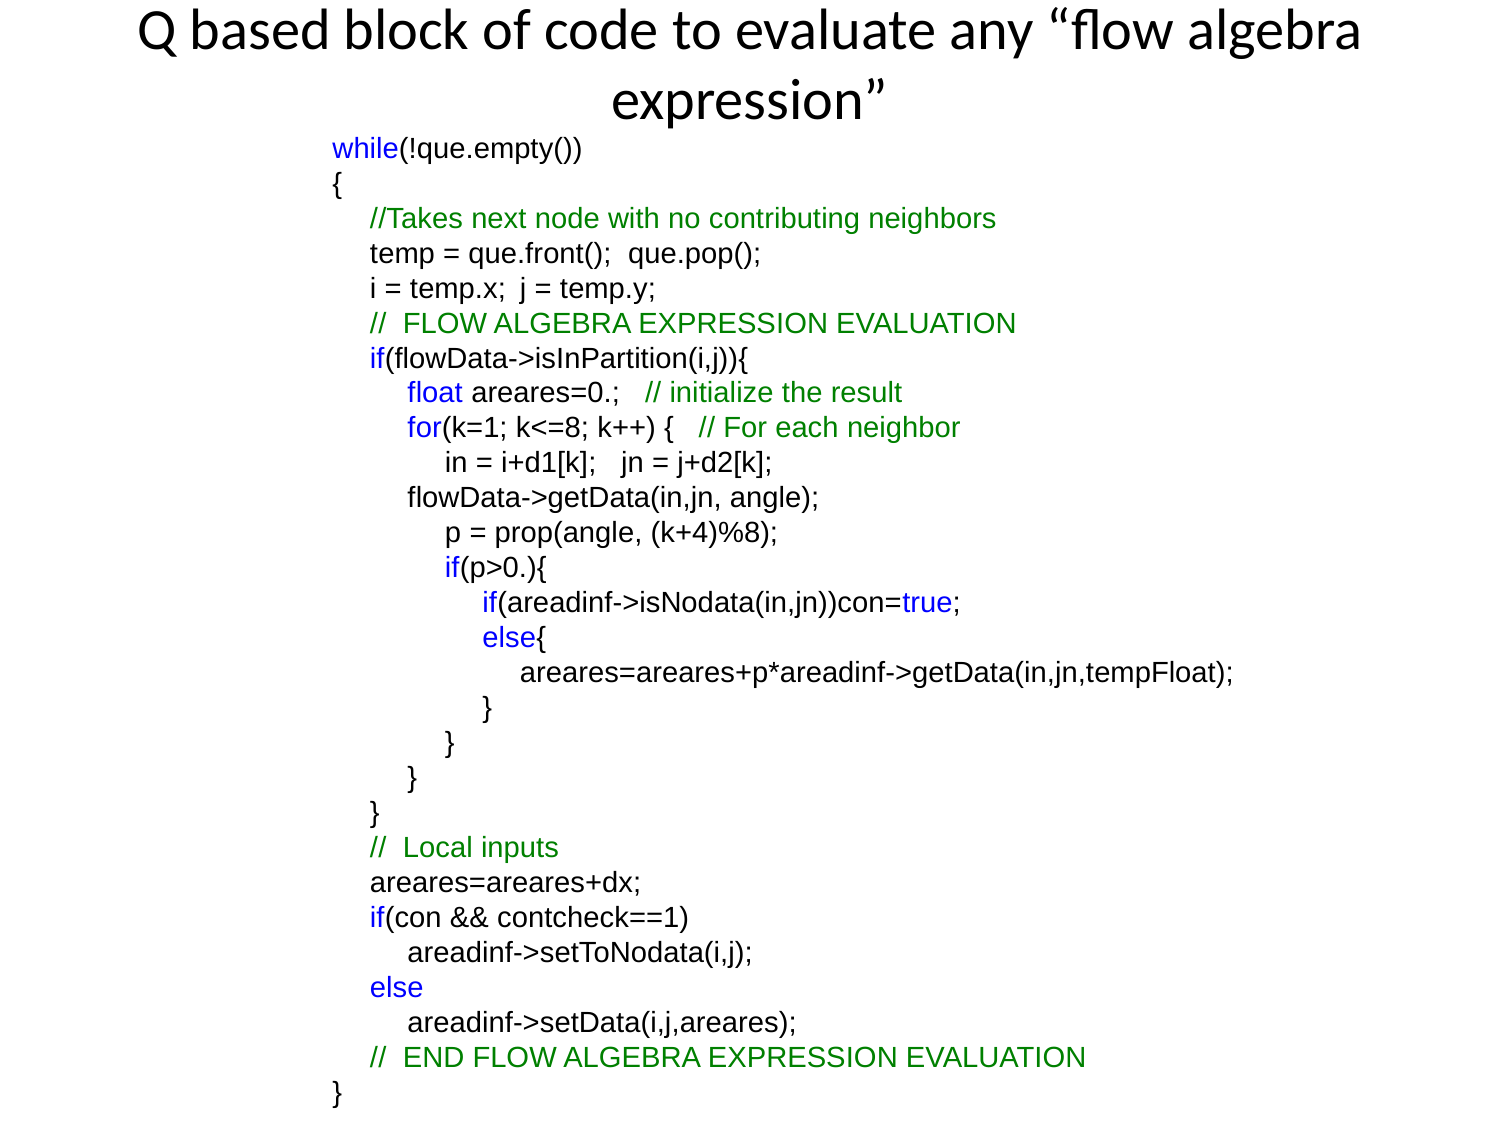

# Q based block of code to evaluate any “flow algebra expression”
	while(!que.empty())
	{
		//Takes next node with no contributing neighbors
		temp = que.front();  que.pop();
		i = temp.x;	j = temp.y;
		//  FLOW ALGEBRA EXPRESSION EVALUATION
		if(flowData->isInPartition(i,j)){
			float areares=0.;   // initialize the result
			for(k=1; k<=8; k++) {   // For each neighbor
				in = i+d1[k];   jn = j+d2[k];						flowData->getData(in,jn, angle);
				p = prop(angle, (k+4)%8);
				if(p>0.){
					if(areadinf->isNodata(in,jn))con=true;
					else{
						areares=areares+p*areadinf->getData(in,jn,tempFloat);
					}
				}
			}
		}
		//  Local inputs
		areares=areares+dx;
		if(con && contcheck==1)
			areadinf->setToNodata(i,j);
		else
			areadinf->setData(i,j,areares);
		//  END FLOW ALGEBRA EXPRESSION EVALUATION
	}